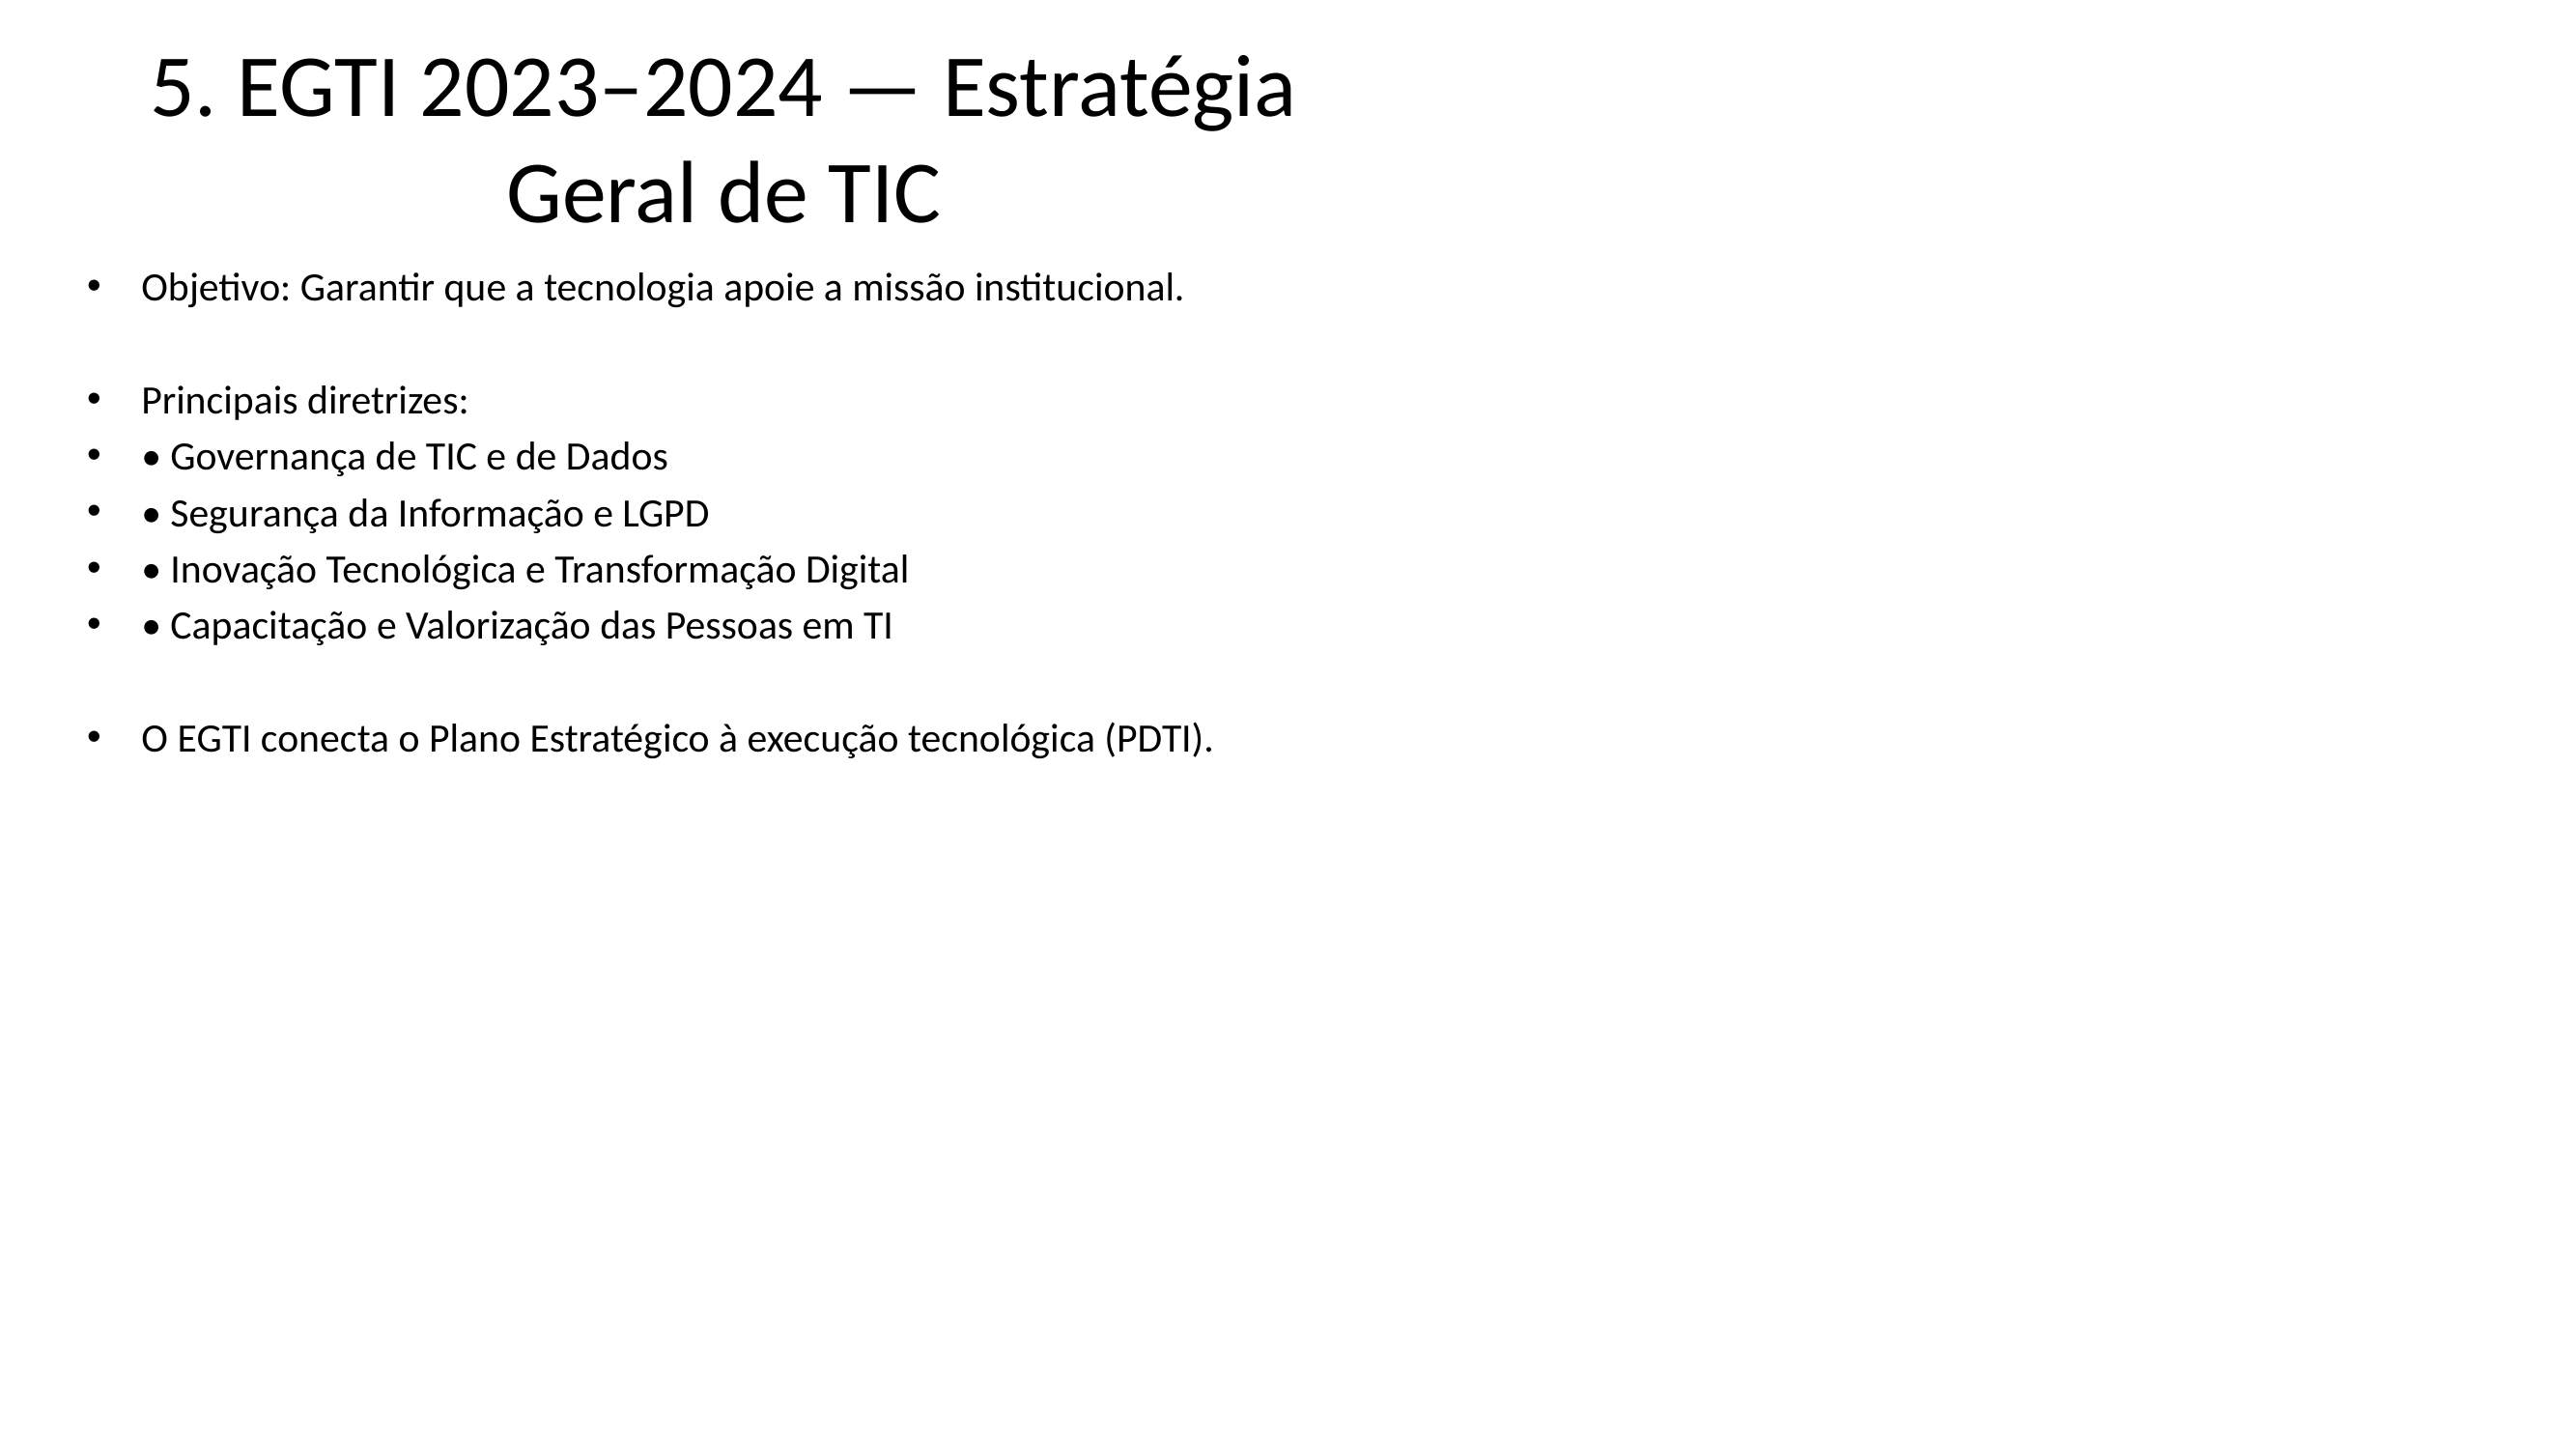

# 5. EGTI 2023–2024 — Estratégia Geral de TIC
Objetivo: Garantir que a tecnologia apoie a missão institucional.

Principais diretrizes:
• Governança de TIC e de Dados
• Segurança da Informação e LGPD
• Inovação Tecnológica e Transformação Digital
• Capacitação e Valorização das Pessoas em TI

O EGTI conecta o Plano Estratégico à execução tecnológica (PDTI).